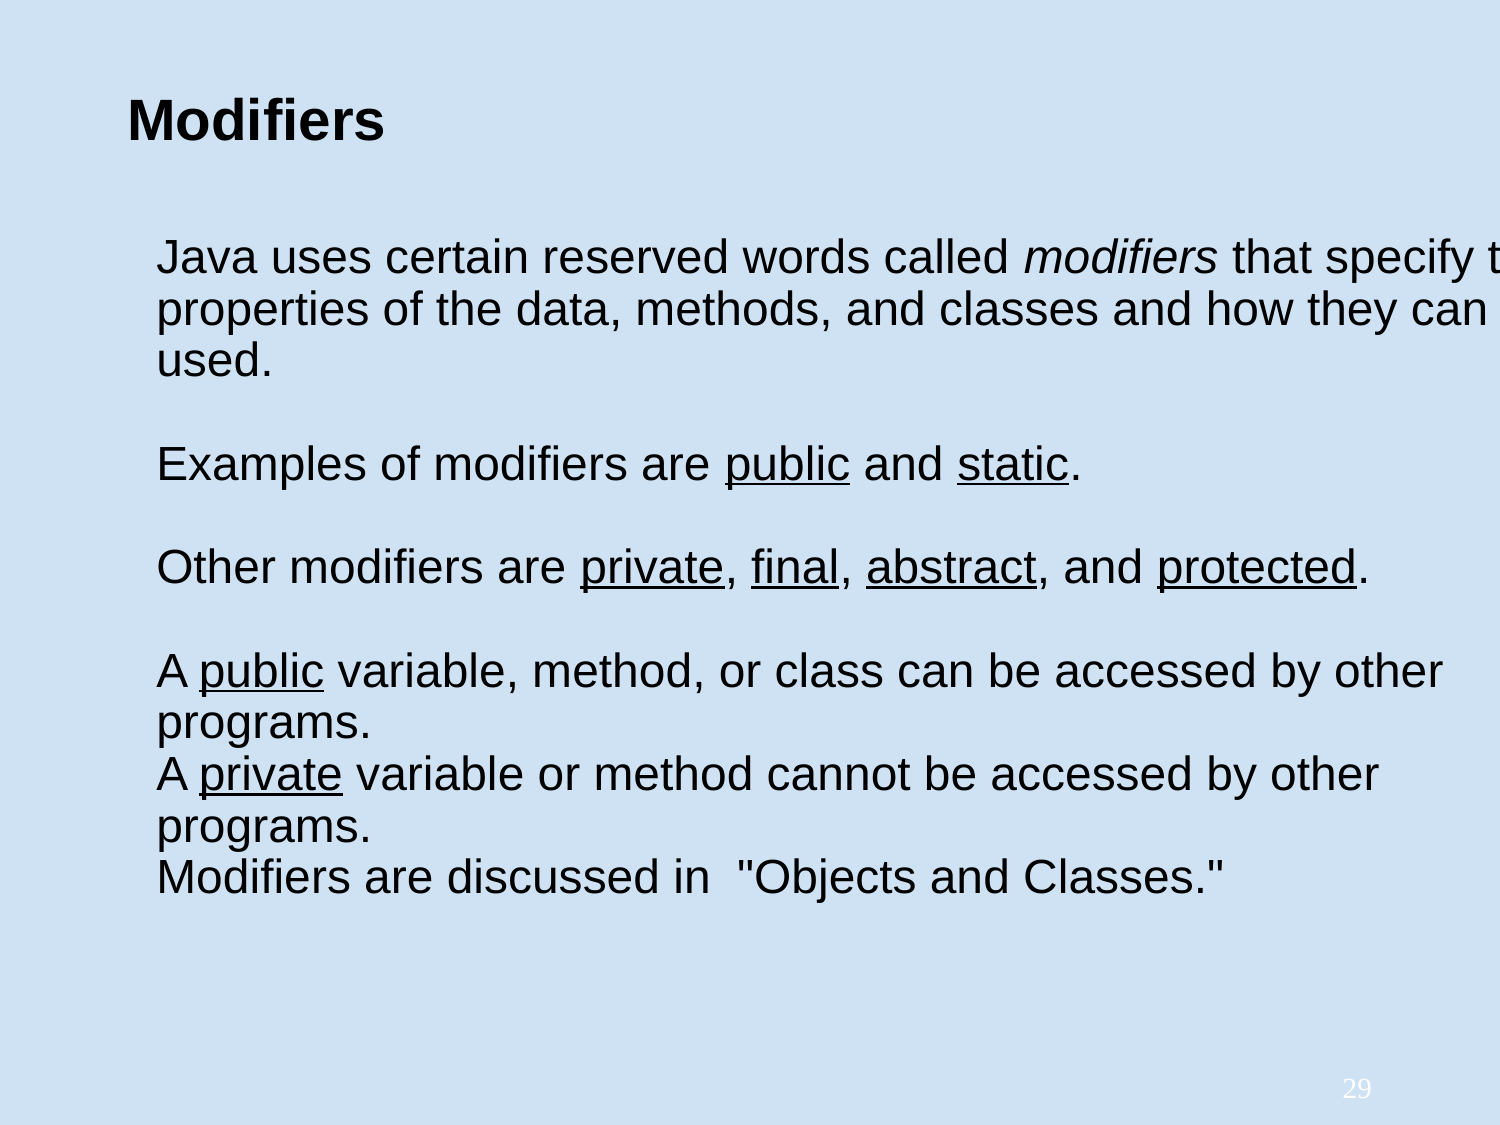

Modifiers
Java uses certain reserved words called modifiers that specify the properties of the data, methods, and classes and how they can be used.

Examples of modifiers are public and static.

Other modifiers are private, final, abstract, and protected.

A public variable, method, or class can be accessed by other programs.
A private variable or method cannot be accessed by other programs.
Modifiers are discussed in  "Objects and Classes."
29